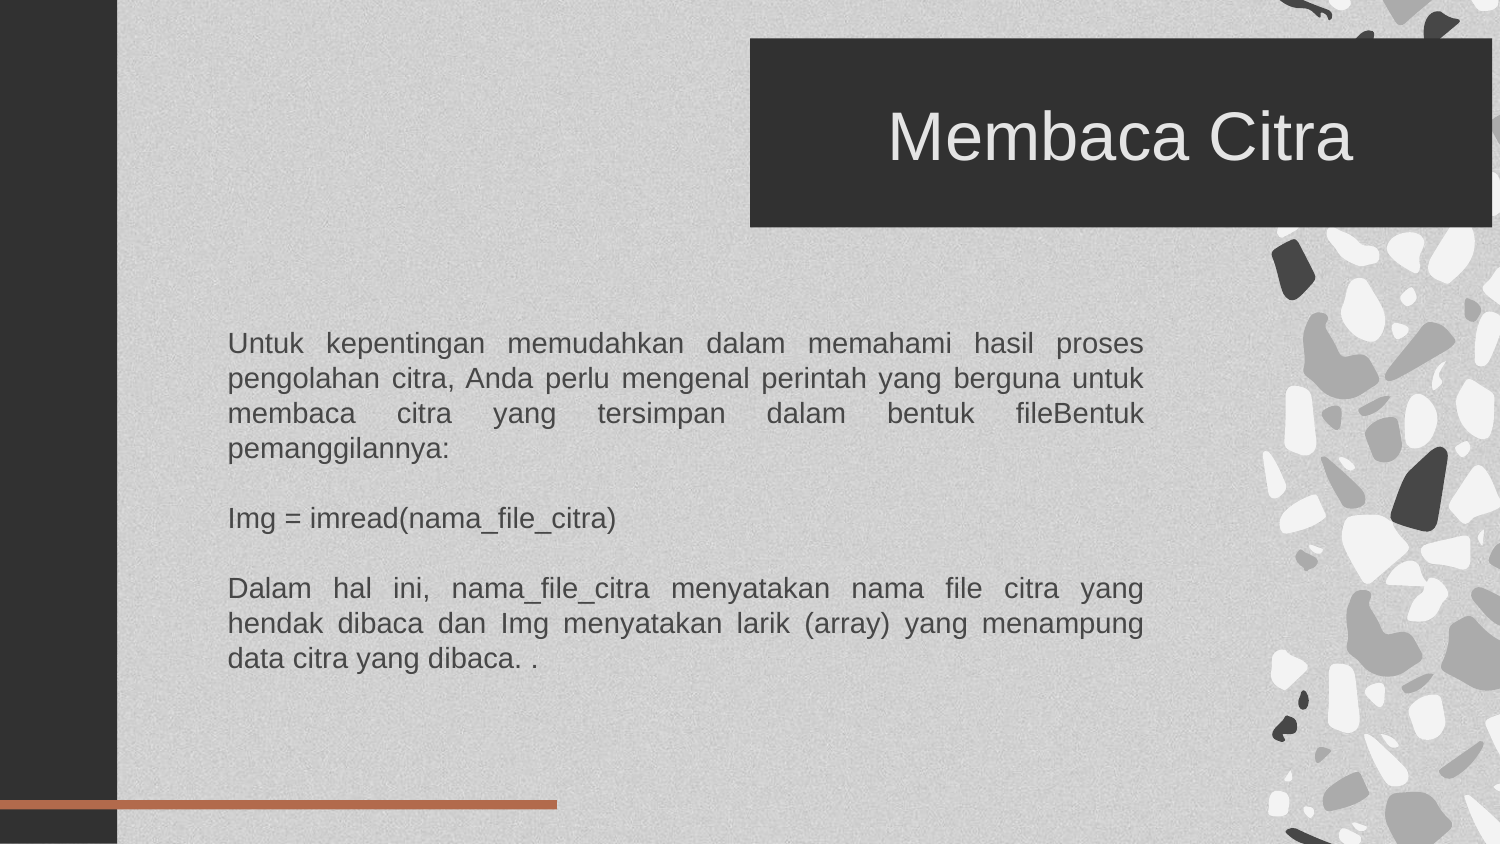

# Membaca Citra
Untuk kepentingan memudahkan dalam memahami hasil proses pengolahan citra, Anda perlu mengenal perintah yang berguna untuk membaca citra yang tersimpan dalam bentuk fileBentuk pemanggilannya:

Img = imread(nama_file_citra)

Dalam hal ini, nama_file_citra menyatakan nama file citra yang hendak dibaca dan Img menyatakan larik (array) yang menampung data citra yang dibaca. .